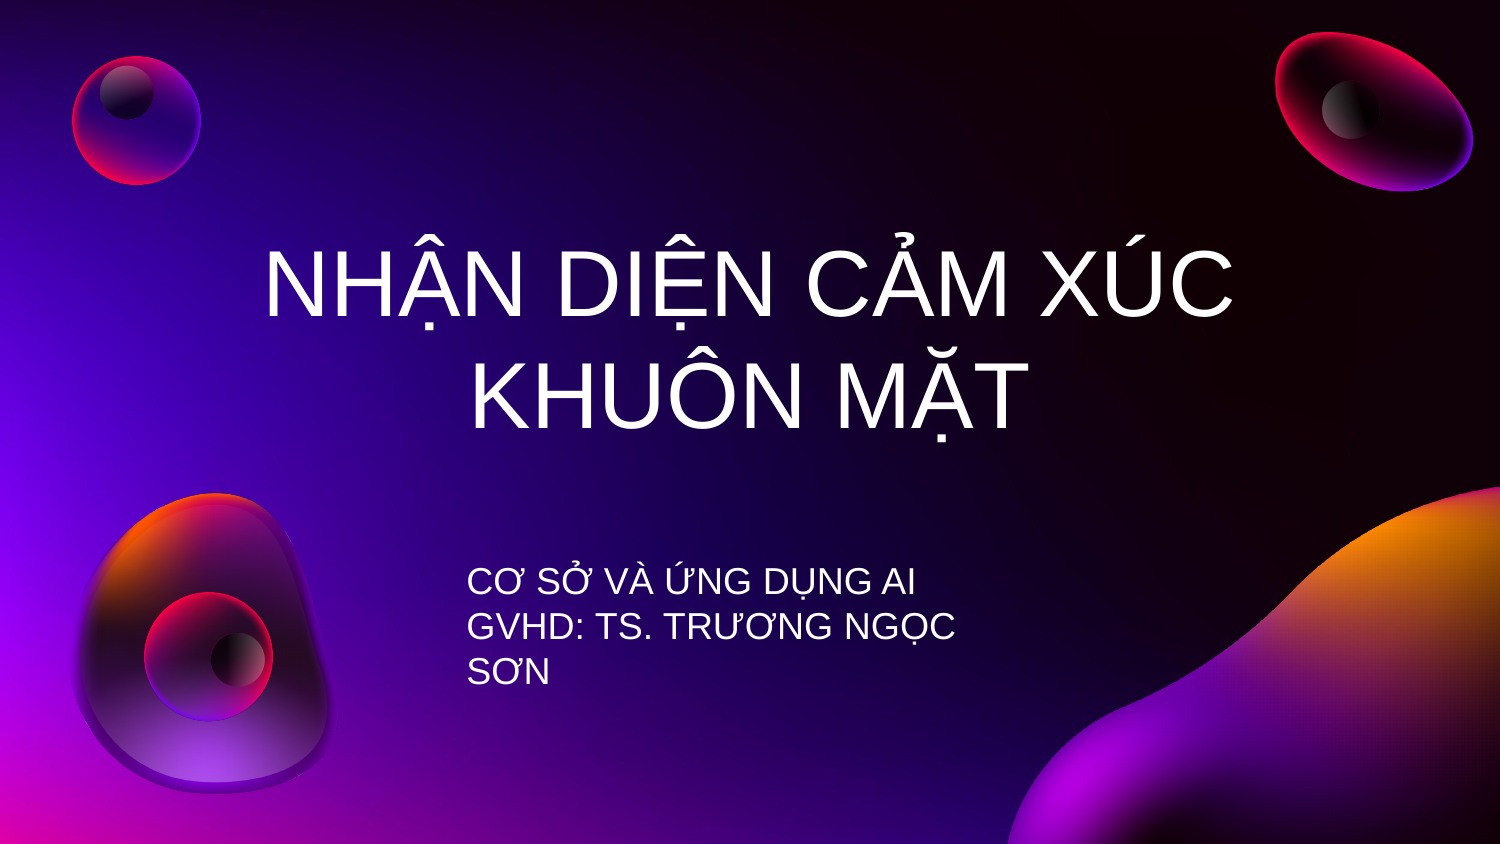

# NHẬN DIỆN CẢM XÚC KHUÔN MẶT
CƠ SỞ VÀ ỨNG DỤNG AI
GVHD: TS. TRƯƠNG NGỌC SƠN